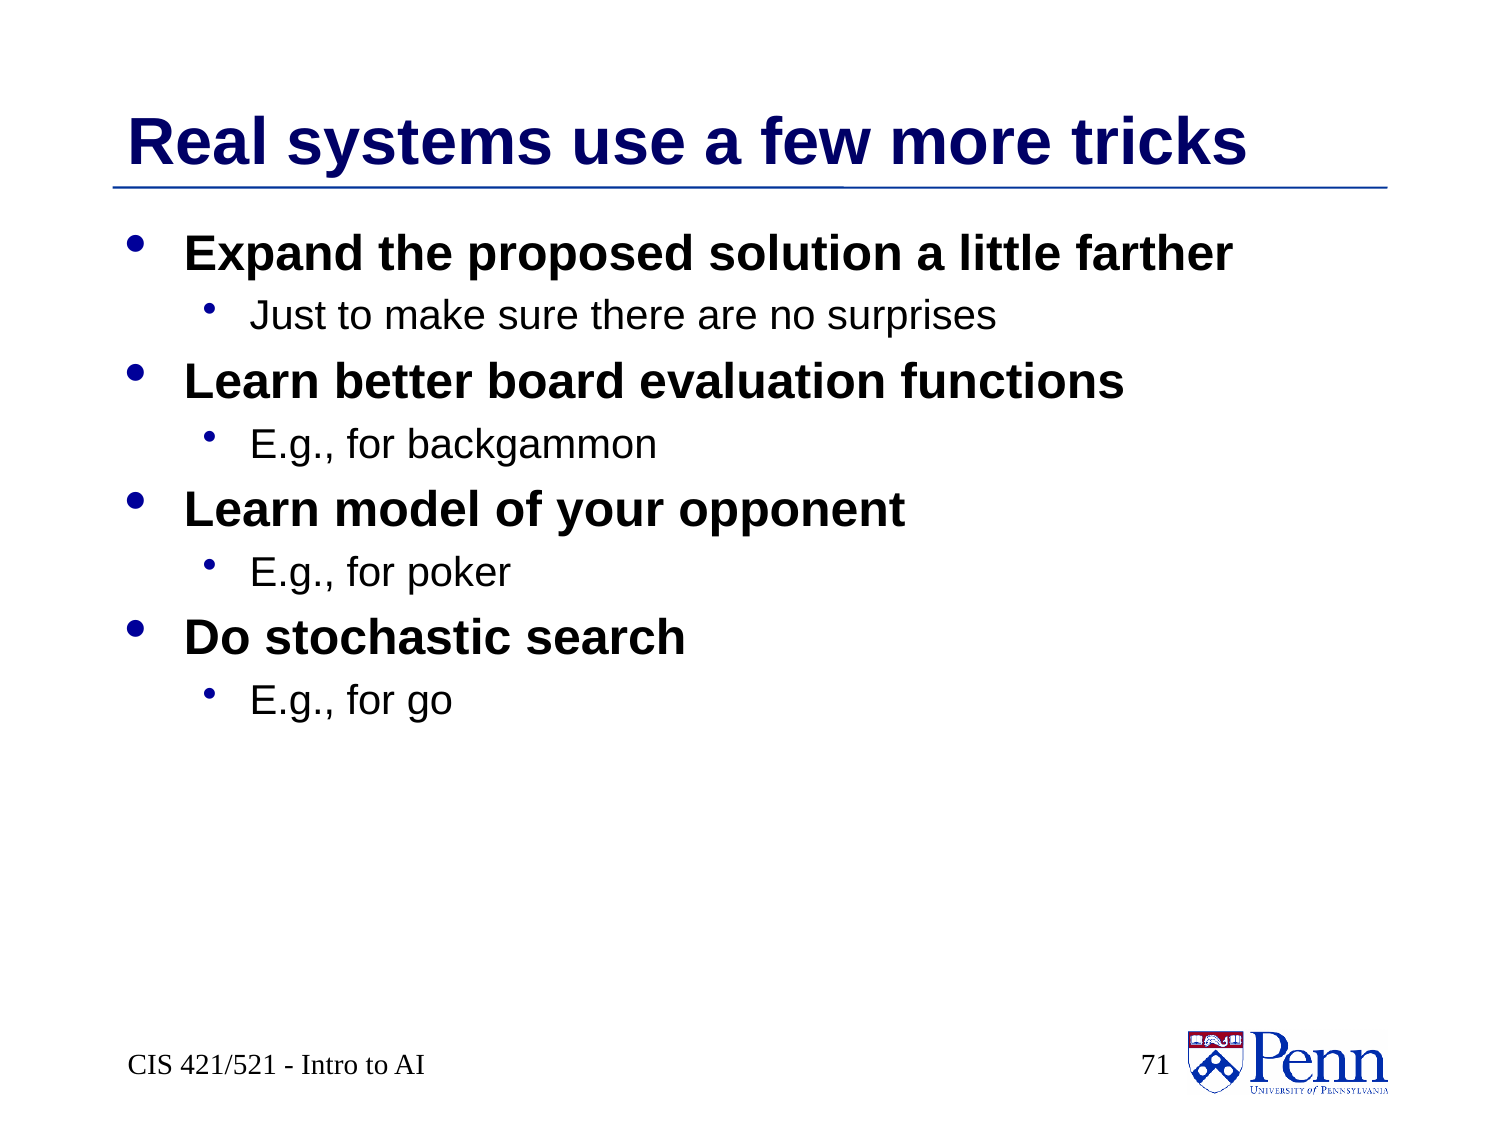

# Real systems use a few more tricks
Expand the proposed solution a little farther
Just to make sure there are no surprises
Learn better board evaluation functions
E.g., for backgammon
Learn model of your opponent
E.g., for poker
Do stochastic search
E.g., for go

CIS 421/521 - Intro to AI
       71